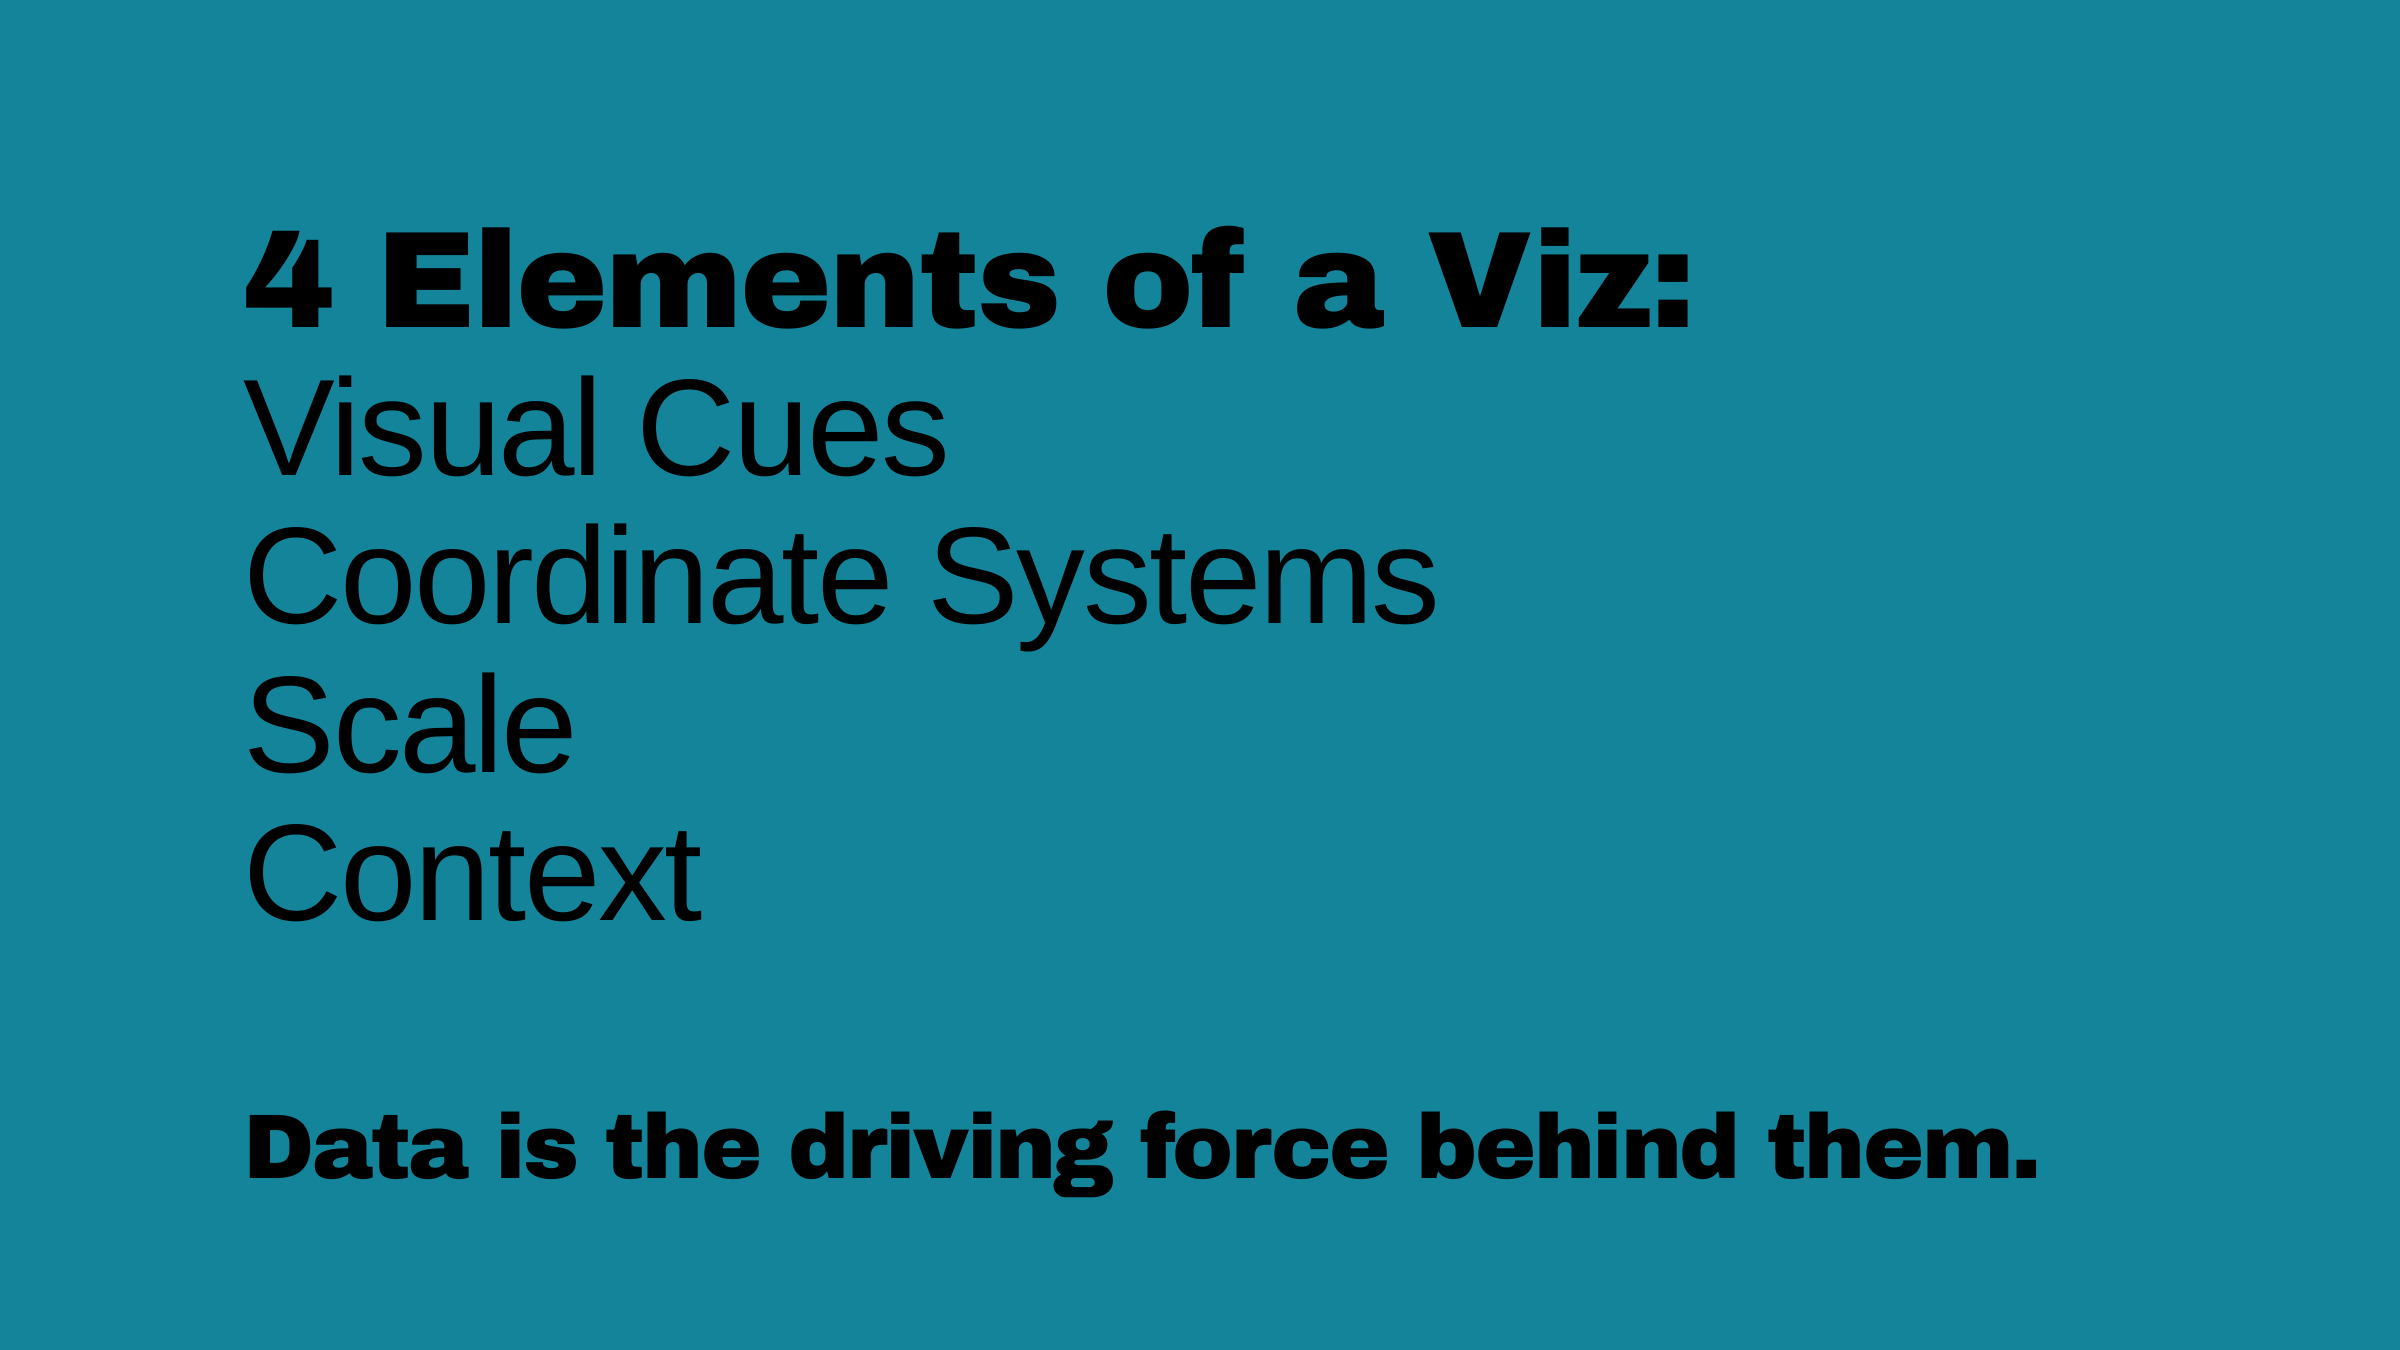

# 4 Elements of a Viz: Visual Cues Coordinate Systems Scale Context Data is the driving force behind them.